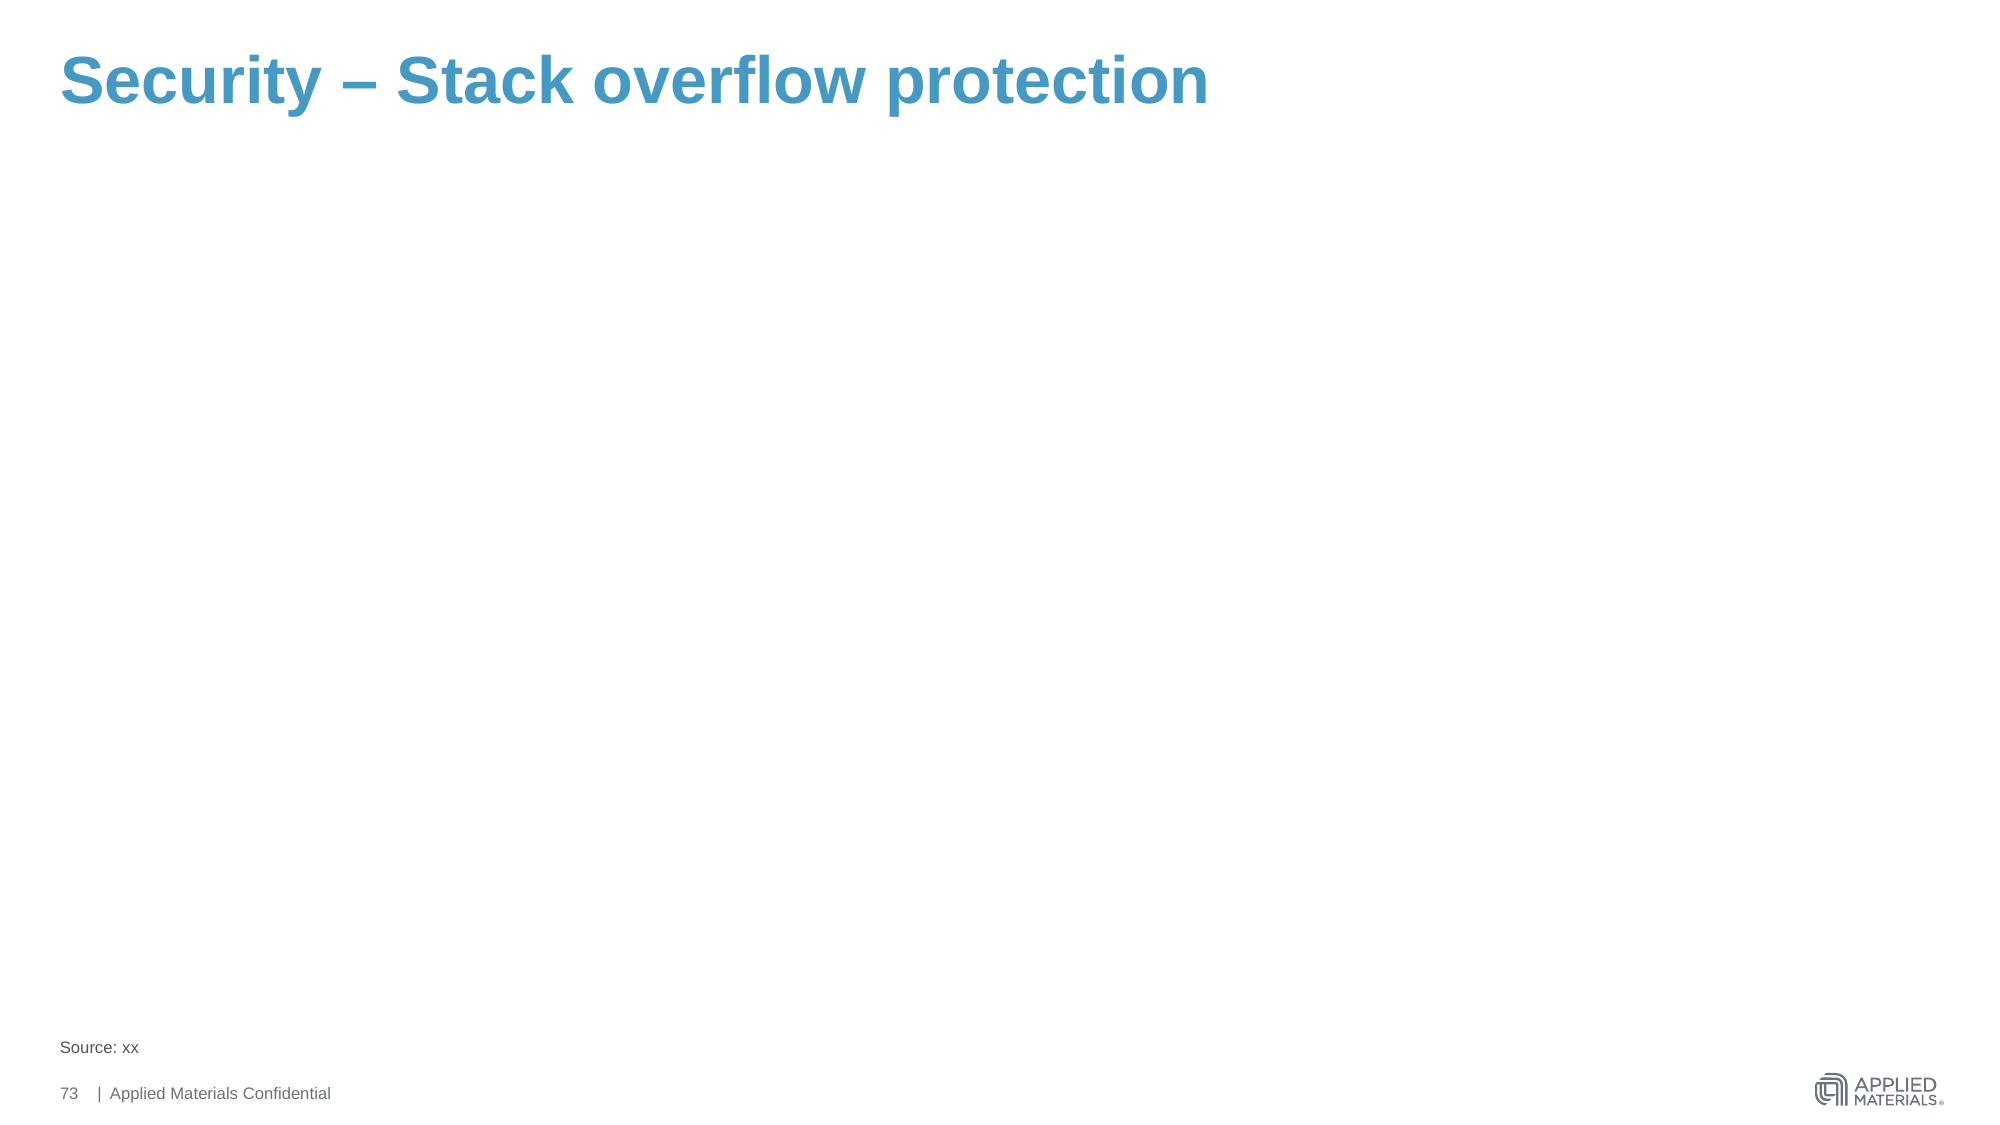

# Security – Stack overflow protection

Source: xx
73